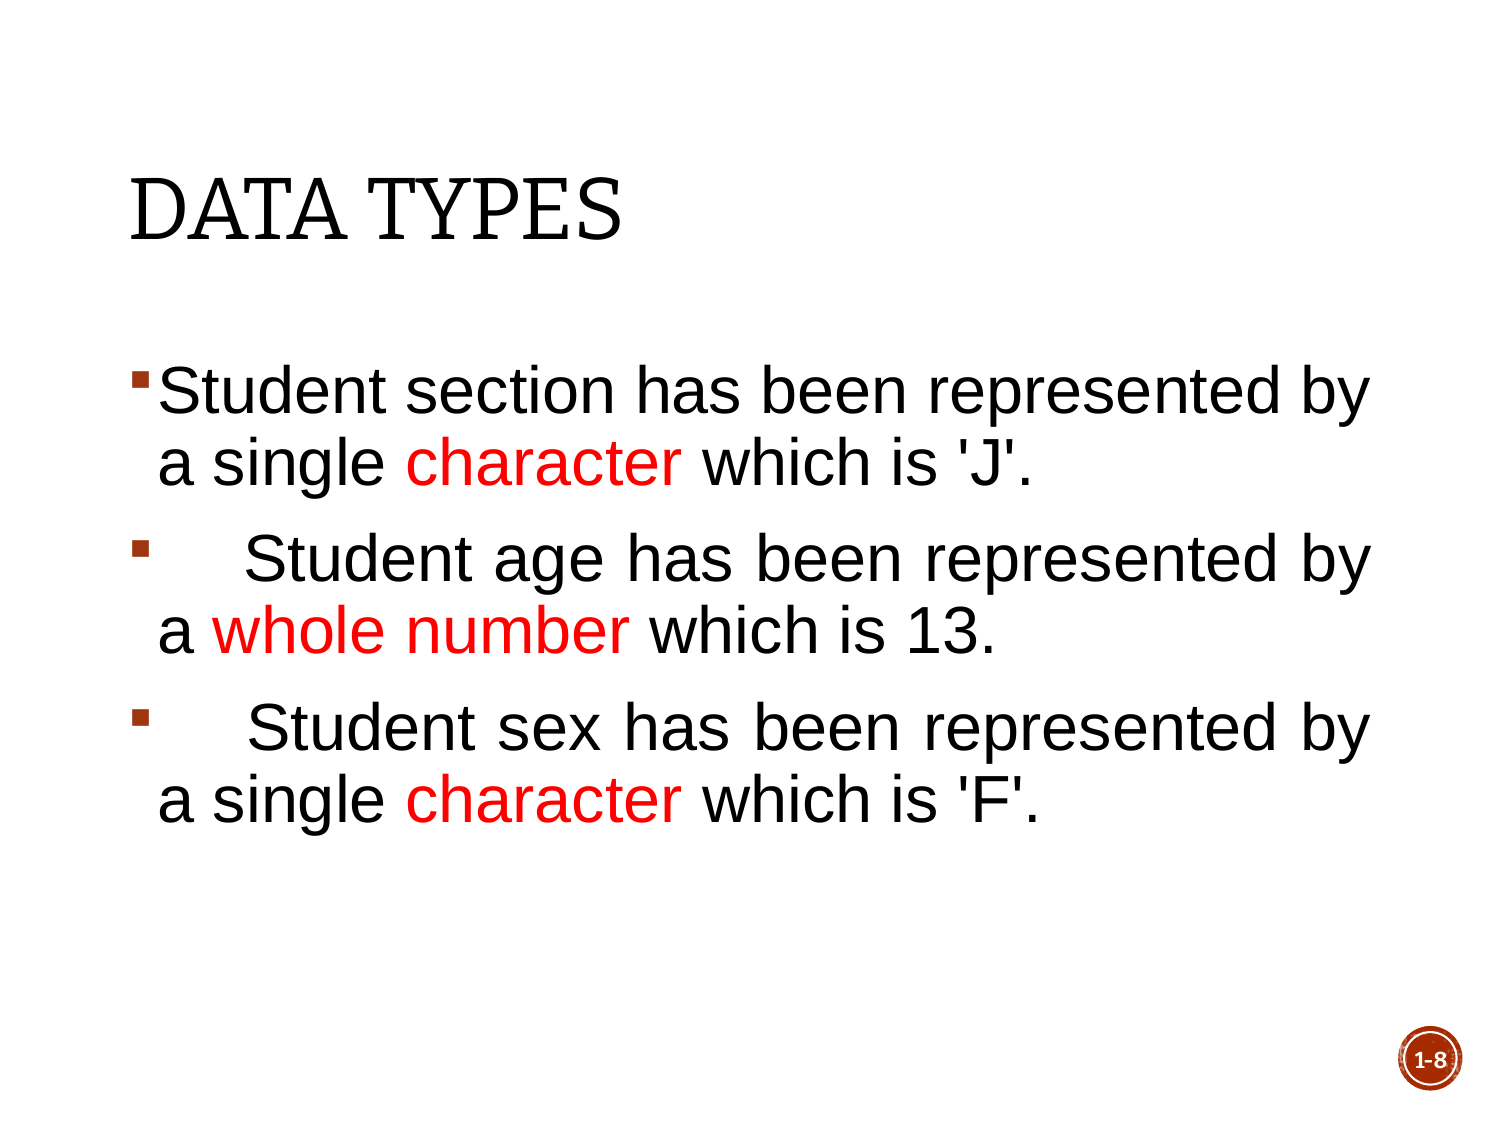

# Data Types
Student section has been represented by a single character which is 'J'.
    Student age has been represented by a whole number which is 13.
    Student sex has been represented by a single character which is 'F'.

1-8